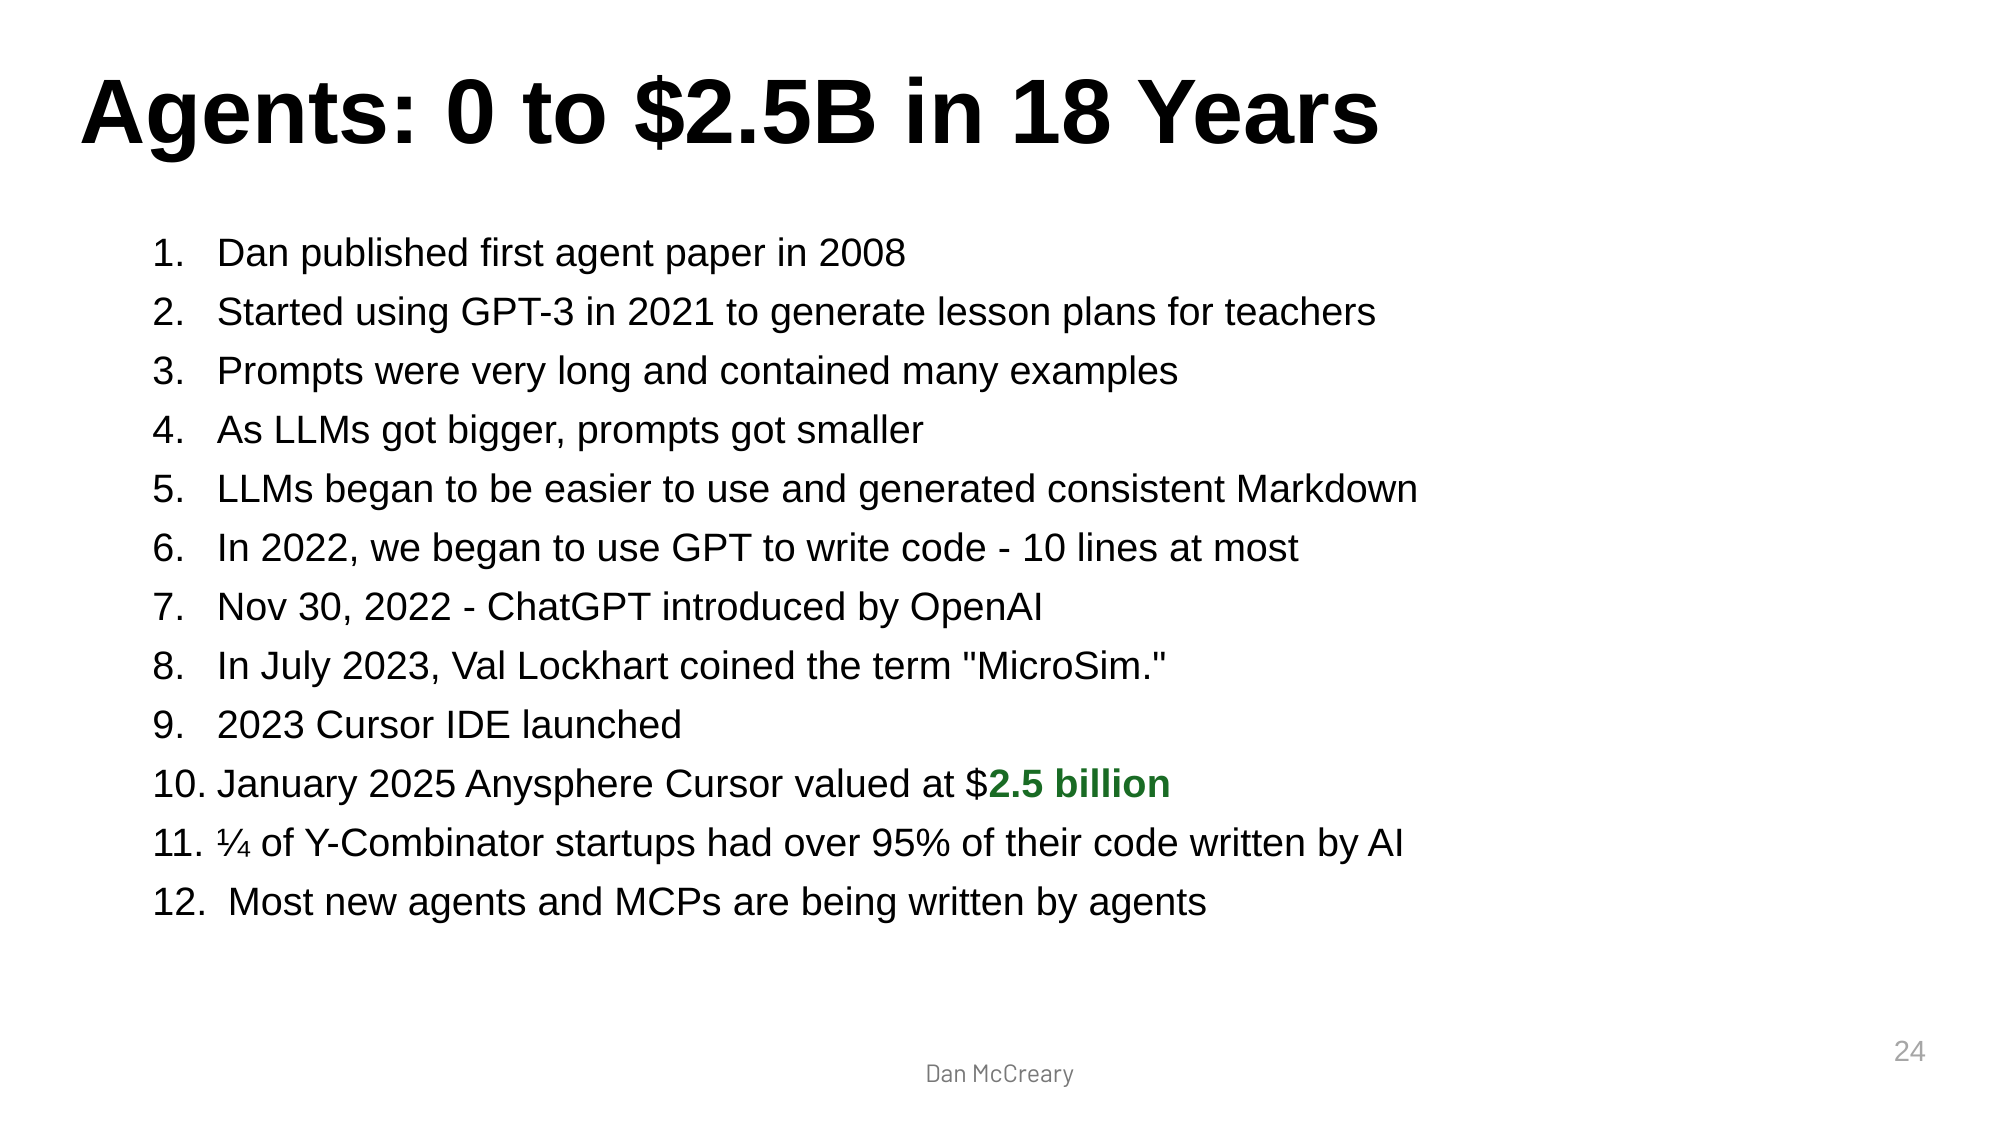

# Agents: 0 to $2.5B in 18 Years
Dan published first agent paper in 2008
Started using GPT-3 in 2021 to generate lesson plans for teachers
Prompts were very long and contained many examples
As LLMs got bigger, prompts got smaller
LLMs began to be easier to use and generated consistent Markdown
In 2022, we began to use GPT to write code - 10 lines at most
Nov 30, 2022 - ChatGPT introduced by OpenAI
In July 2023, Val Lockhart coined the term "MicroSim."
2023 Cursor IDE launched
January 2025 Anysphere Cursor valued at $2.5 billion
¼ of Y-Combinator startups had over 95% of their code written by AI
 Most new agents and MCPs are being written by agents
24
Dan McCreary